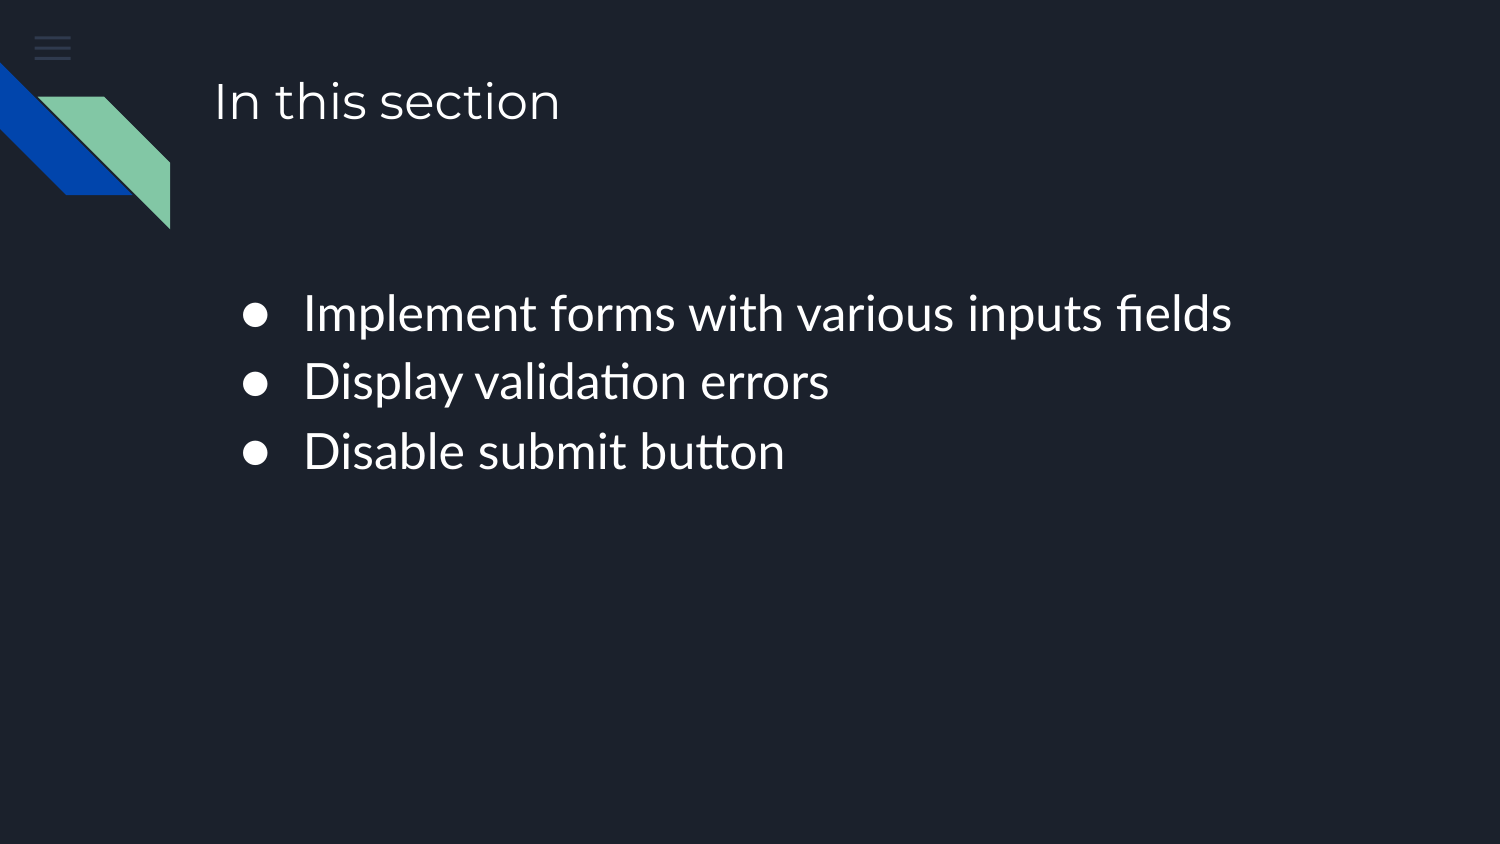

# In this section
Implement forms with various inputs fields
Display validation errors
Disable submit button